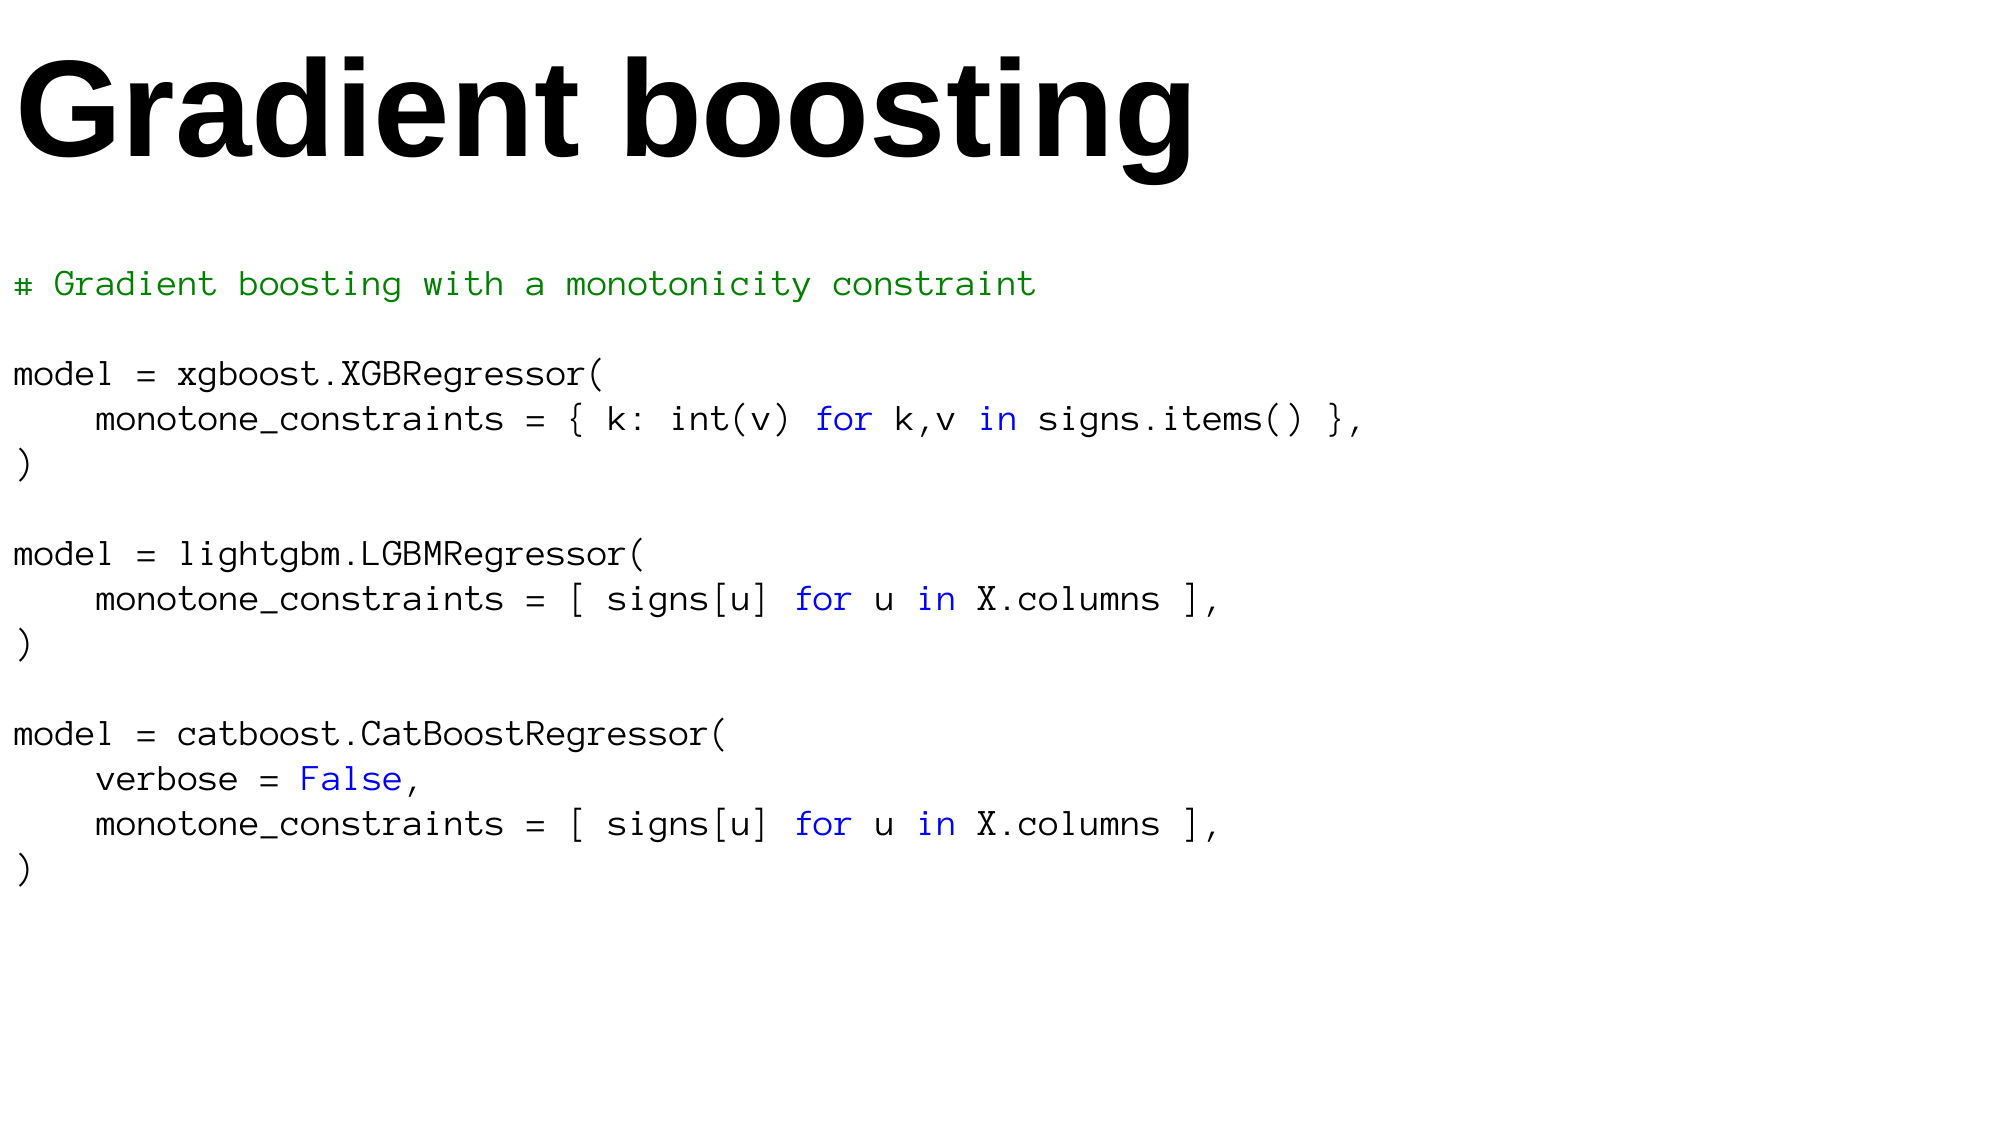

# Gradient boosting
# Gradient boosting with a monotonicity constraint

model = xgboost.XGBRegressor(
    monotone_constraints = { k: int(v) for k,v in signs.items() },
)

model = lightgbm.LGBMRegressor(
    monotone_constraints = [ signs[u] for u in X.columns ],
)

model = catboost.CatBoostRegressor(
    verbose = False,
    monotone_constraints = [ signs[u] for u in X.columns ],
)